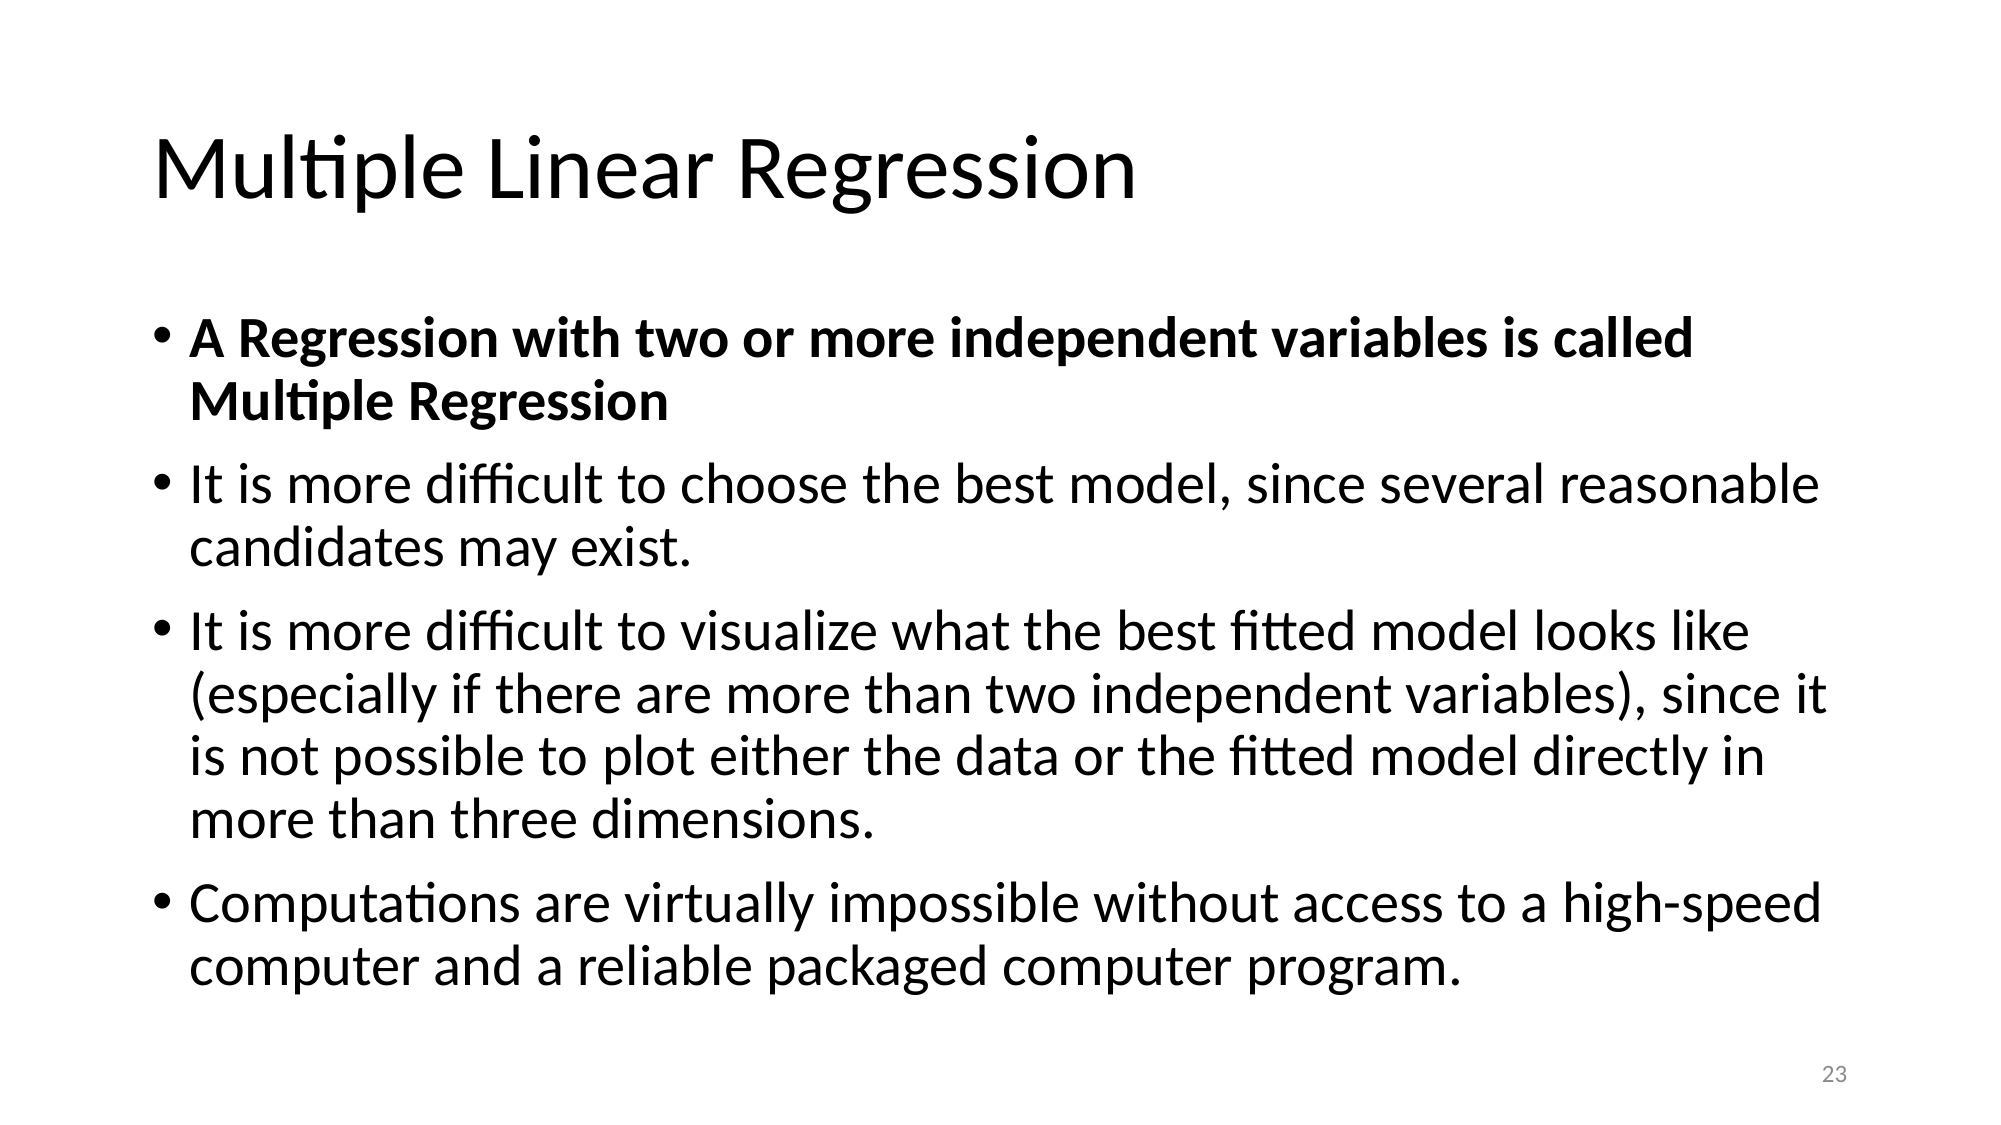

# Multiple Linear Regression
A Regression with two or more independent variables is called Multiple Regression
It is more difficult to choose the best model, since several reasonable candidates may exist.
It is more difficult to visualize what the best fitted model looks like (especially if there are more than two independent variables), since it is not possible to plot either the data or the fitted model directly in more than three dimensions.
Computations are virtually impossible without access to a high-speed computer and a reliable packaged computer program.

23